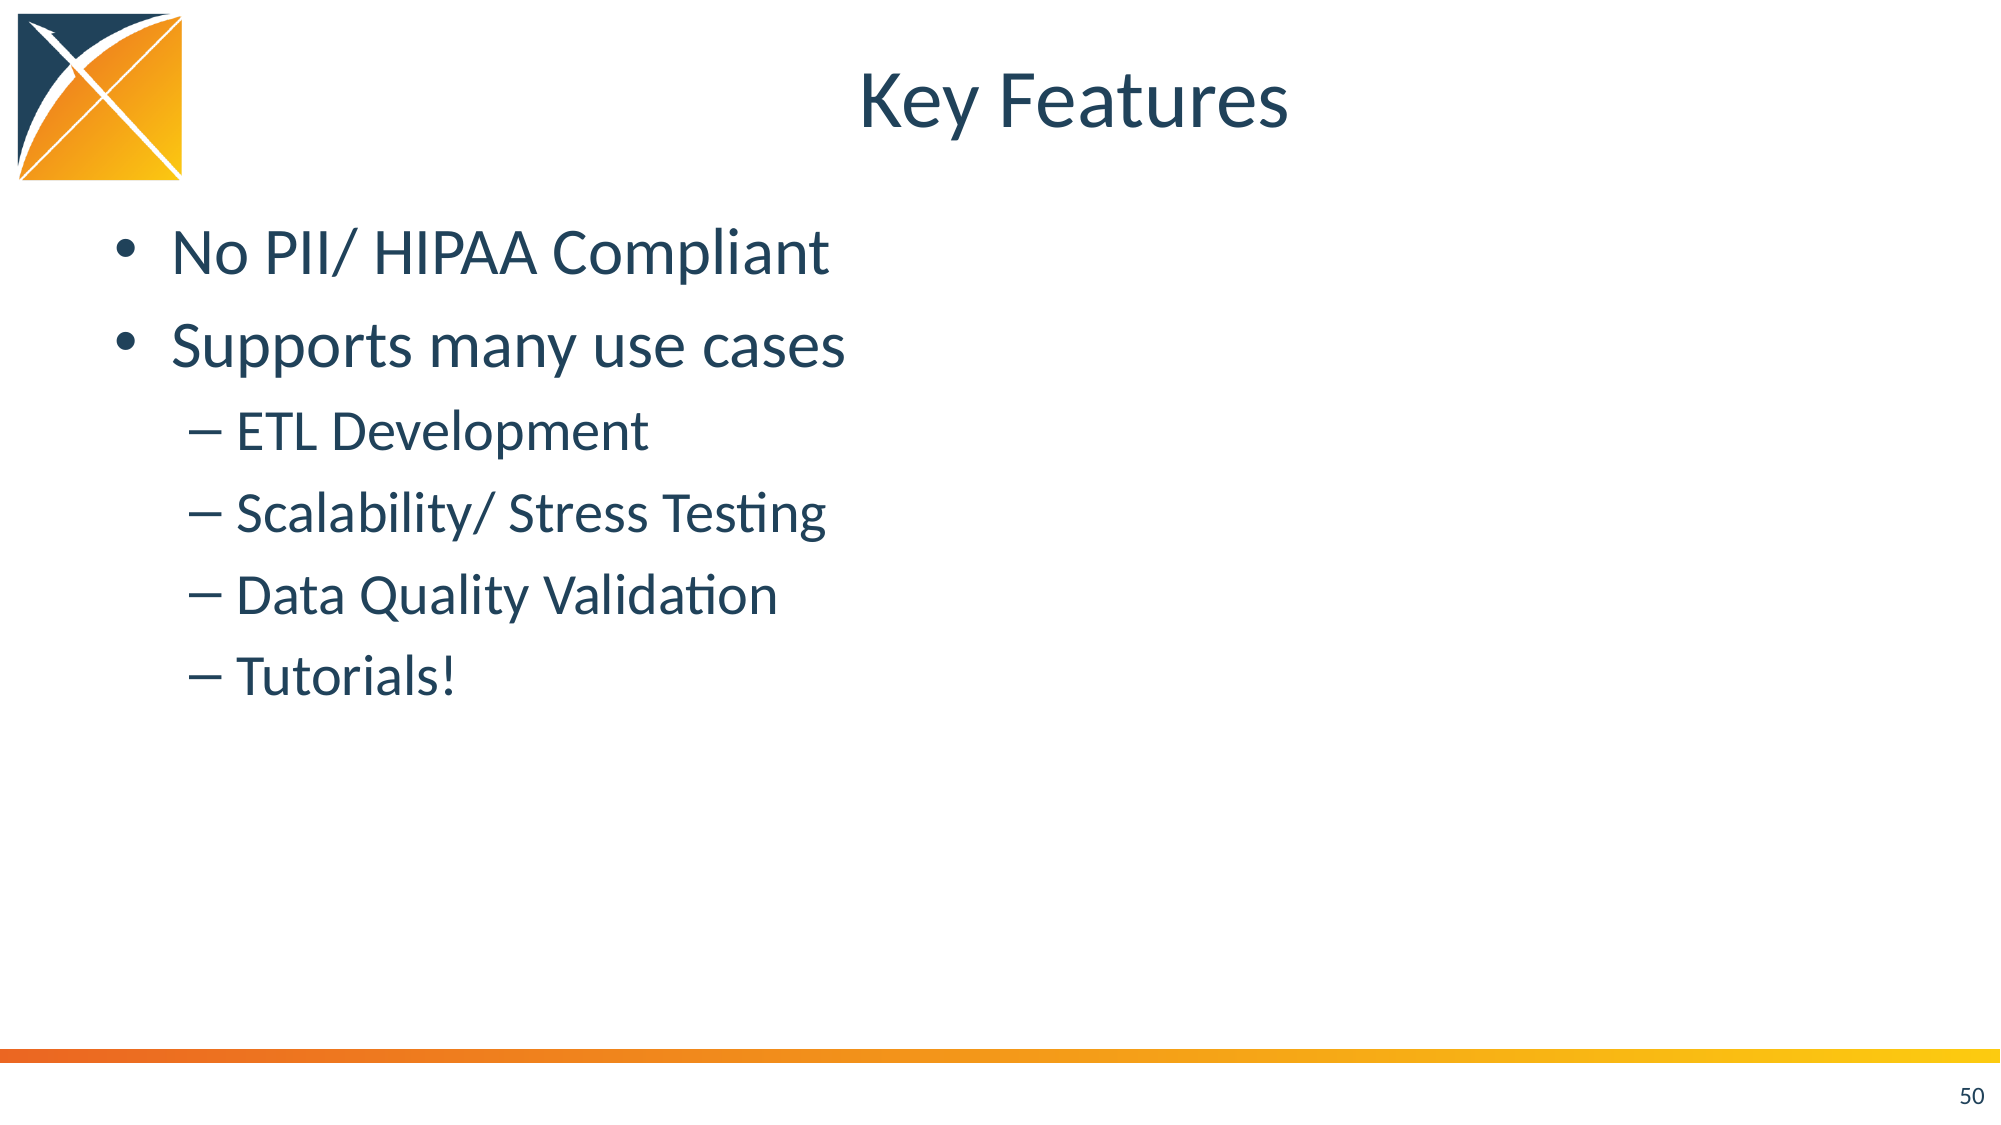

# Key Features
No PII/ HIPAA Compliant
Supports many use cases
ETL Development
Scalability/ Stress Testing
Data Quality Validation
Tutorials!
50